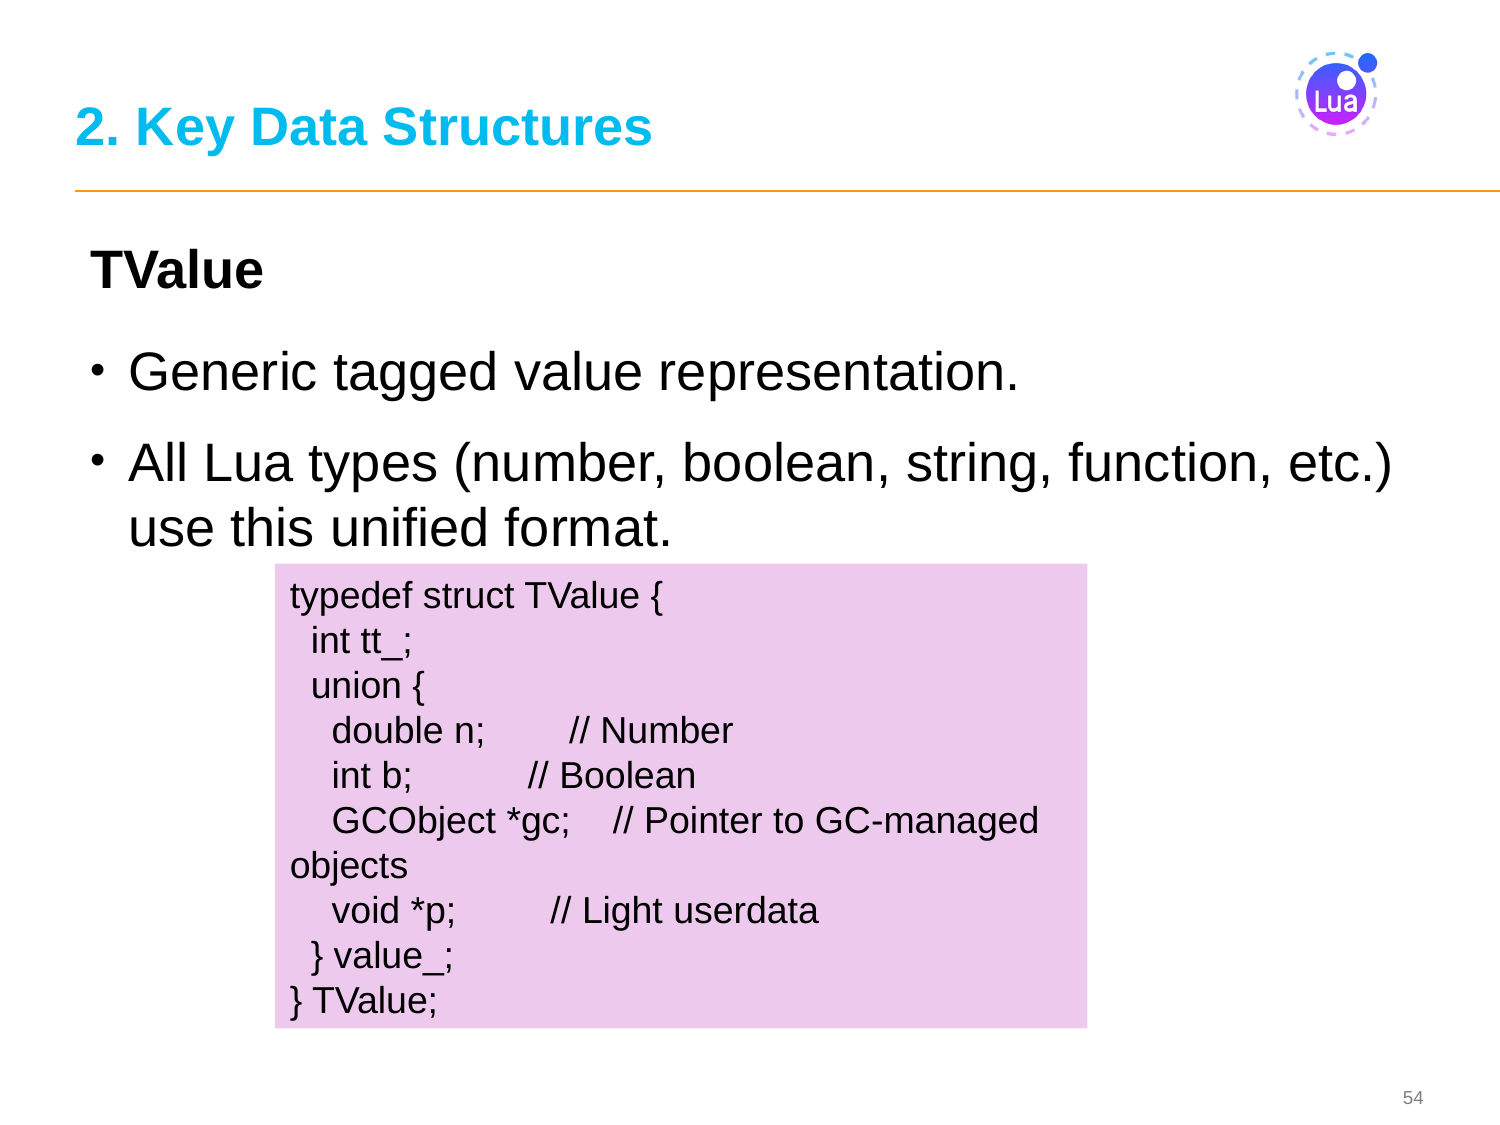

# 2. Key Data Structures
TValue
Generic tagged value representation.
All Lua types (number, boolean, string, function, etc.) use this unified format.

typedef struct TValue {
  int tt_;
  union {
    double n;        // Number
    int b;           // Boolean
    GCObject *gc;    // Pointer to GC-managed objects
    void *p;         // Light userdata
  } value_;
} TValue;